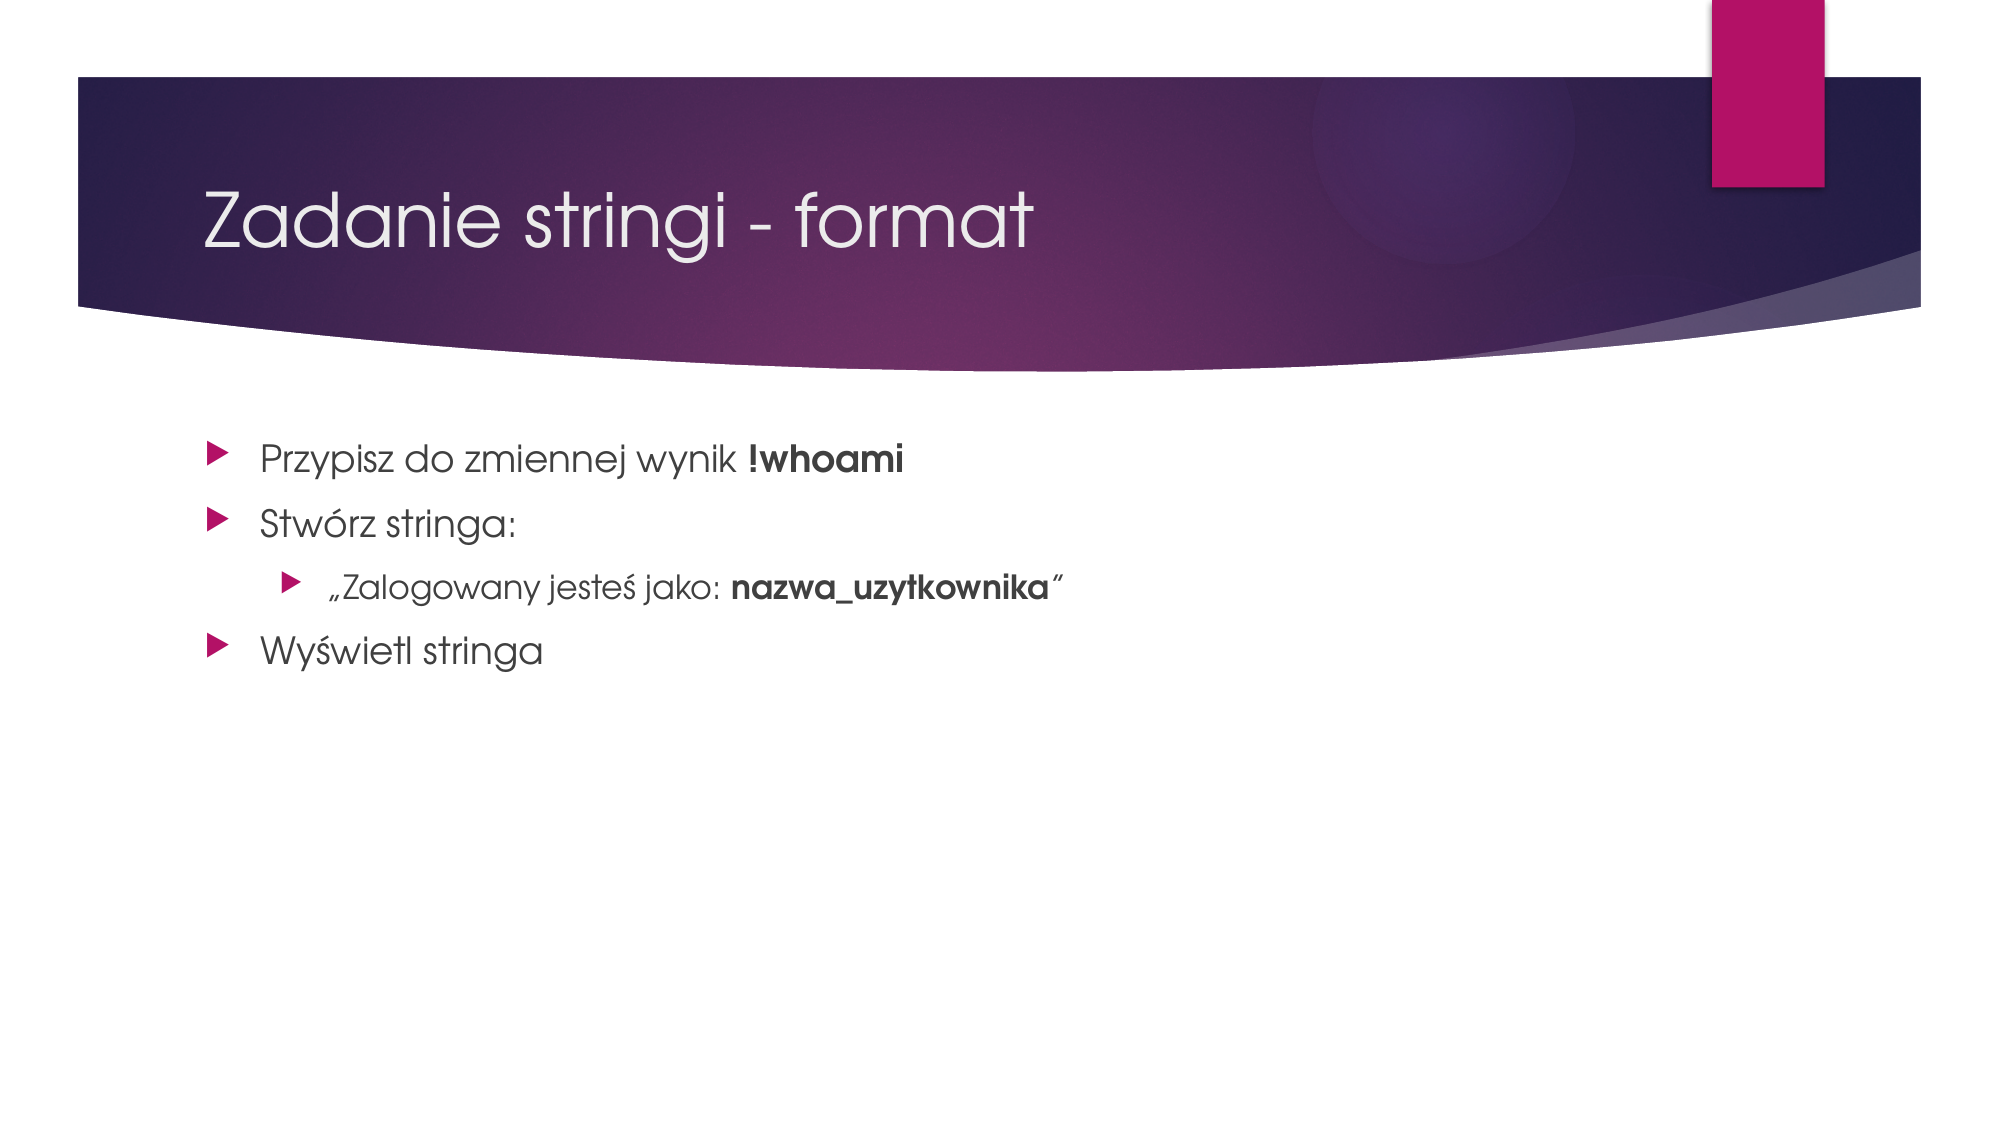

# Zadanie stringi - format
Przypisz do zmiennej wynik !whoami
Stwórz stringa:
„Zalogowany jesteś jako: nazwa_uzytkownika”
Wyświetl stringa